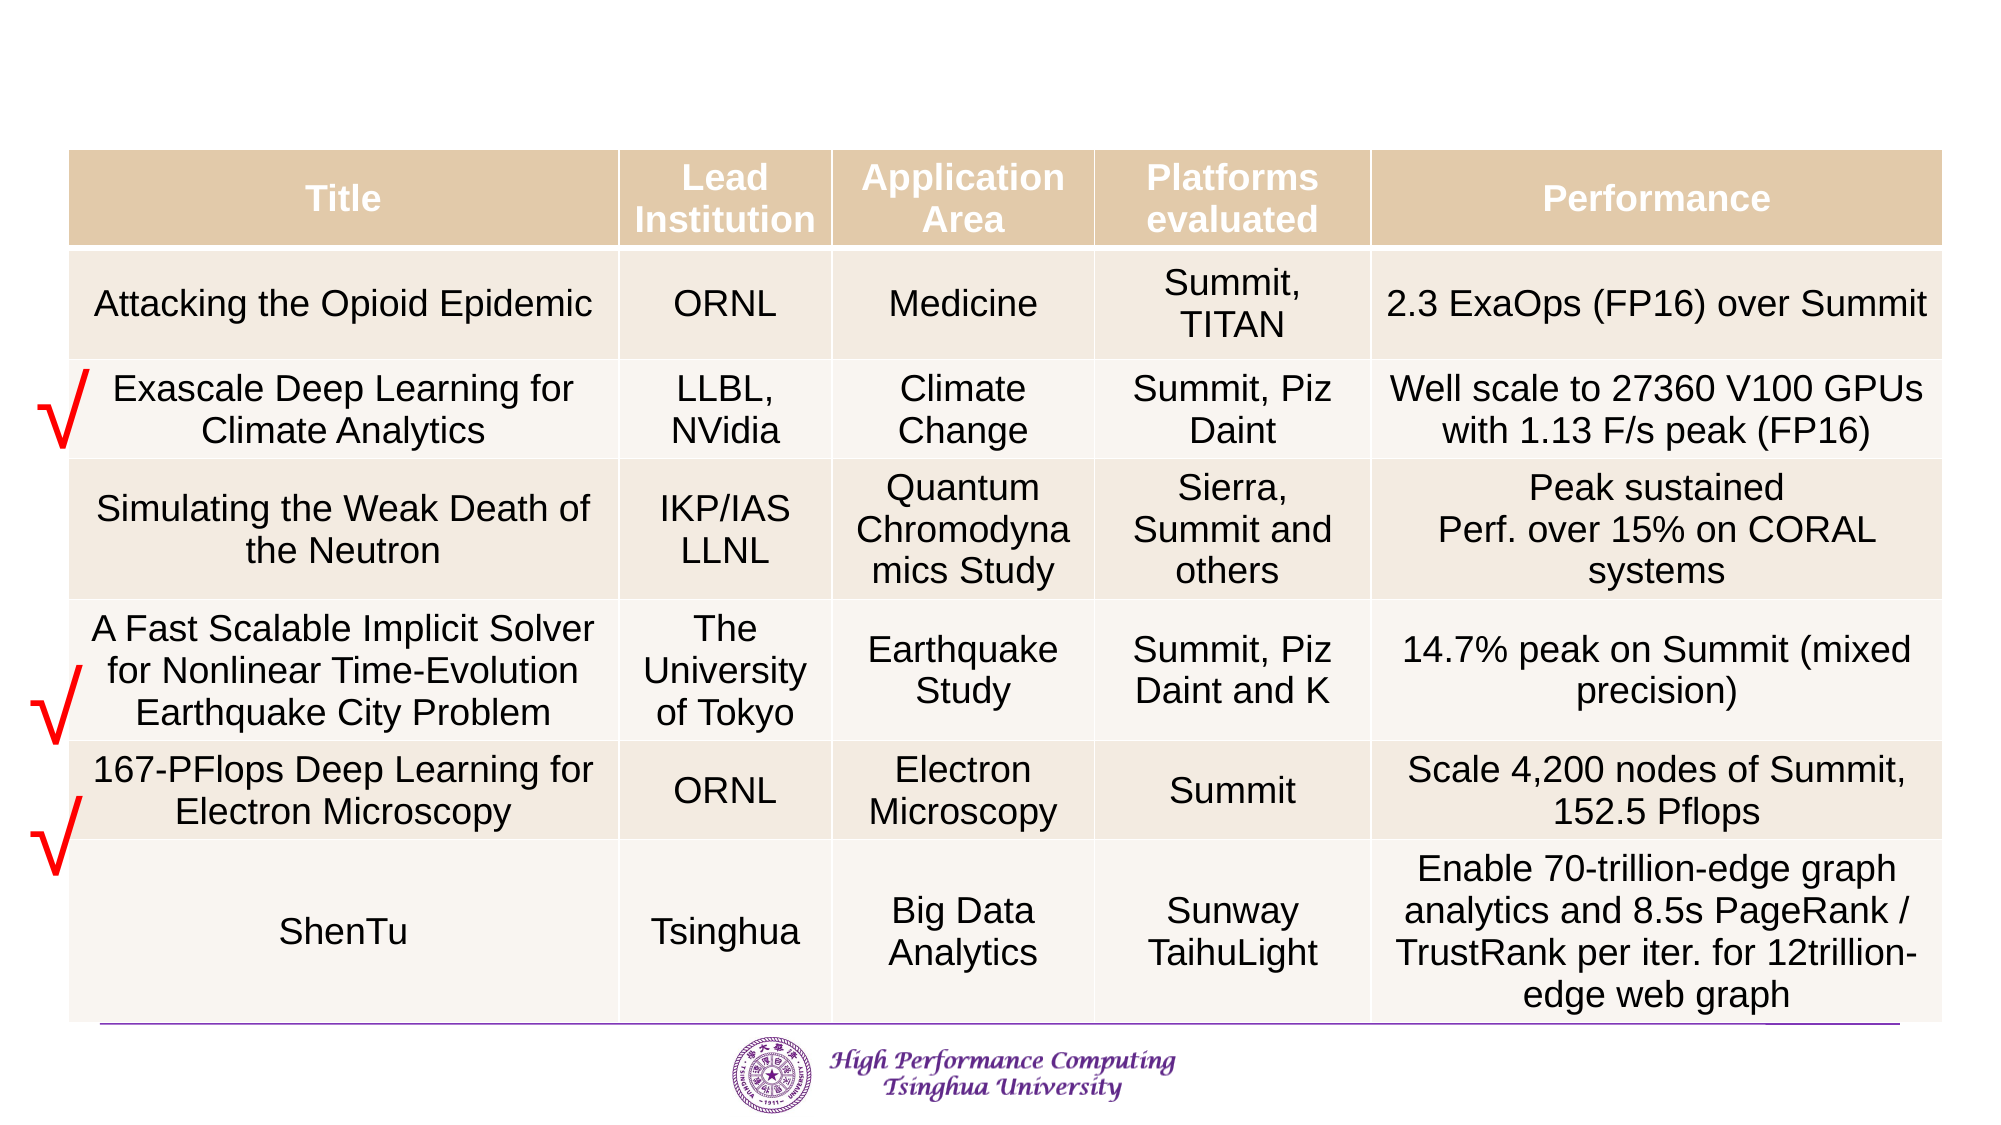

| Title | Lead Institution | Application Area | Platforms evaluated | Performance |
| --- | --- | --- | --- | --- |
| Attacking the Opioid Epidemic | ORNL | Medicine | Summit, TITAN | 2.3 ExaOps (FP16) over Summit |
| Exascale Deep Learning for Climate Analytics | LLBL, NVidia | Climate Change | Summit, Piz Daint | Well scale to 27360 V100 GPUs with 1.13 F/s peak (FP16) |
| Simulating the Weak Death of the Neutron | IKP/IAS LLNL | Quantum Chromodynamics Study | Sierra, Summit and others | Peak sustained Perf. over 15% on CORAL systems |
| A Fast Scalable Implicit Solver for Nonlinear Time-Evolution Earthquake City Problem | The University of Tokyo | Earthquake Study | Summit, Piz Daint and K | 14.7% peak on Summit (mixed precision) |
| 167-PFlops Deep Learning for Electron Microscopy | ORNL | Electron Microscopy | Summit | Scale 4,200 nodes of Summit, 152.5 Pflops |
| ShenTu | Tsinghua | Big Data Analytics | Sunway TaihuLight | Enable 70-trillion-edge graph analytics and 8.5s PageRank / TrustRank per iter. for 12trillion-edge web graph |
# Future Trend: AI-enabled Scientific Discovery
√
√
√